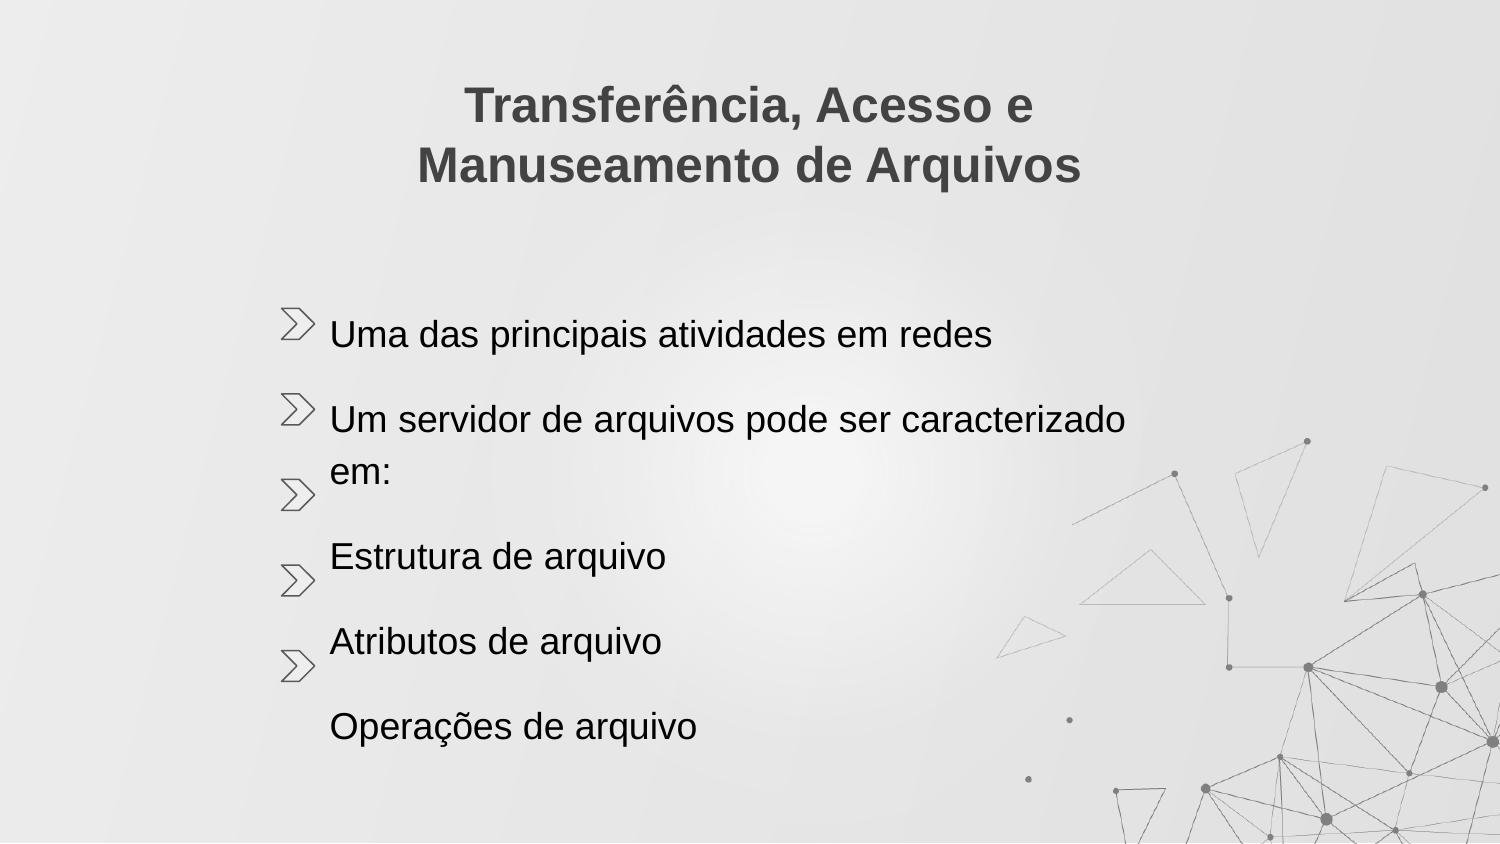

# Transferência, Acesso e Manuseamento de Arquivos
Uma das principais atividades em redes
Um servidor de arquivos pode ser caracterizado em:
Estrutura de arquivo
Atributos de arquivo
Operações de arquivo